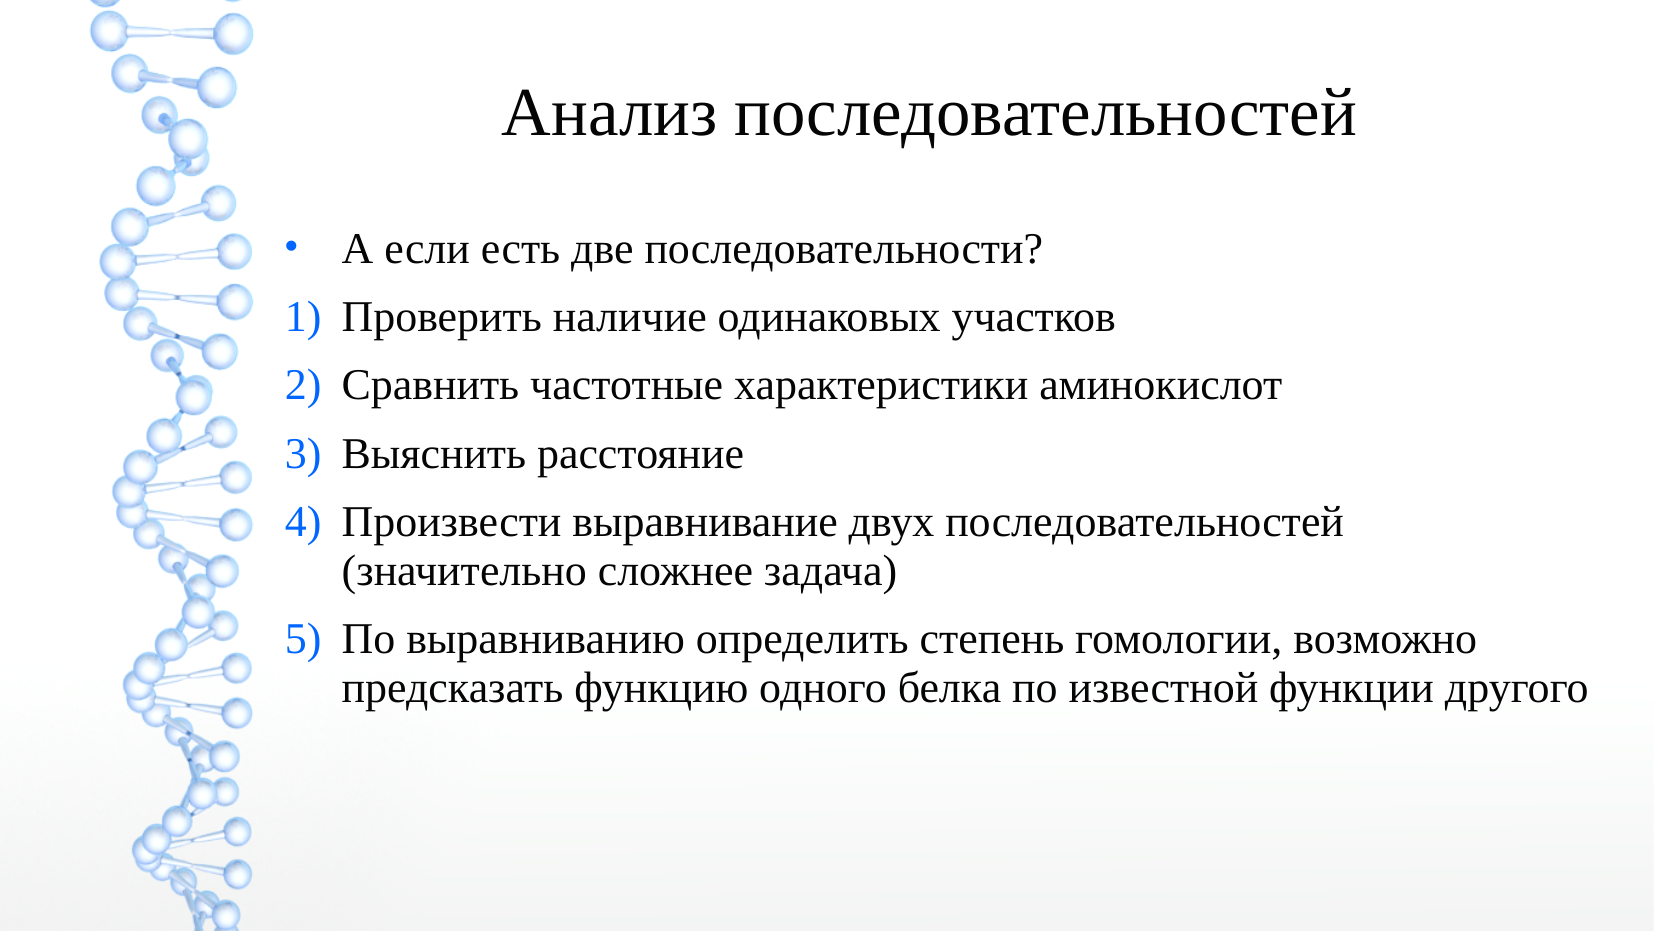

Анализ последовательностей
А если есть две последовательности?
Проверить наличие одинаковых участков
Сравнить частотные характеристики аминокислот
Выяснить расстояние
Произвести выравнивание двух последовательностей (значительно сложнее задача)
По выравниванию определить степень гомологии, возможно предсказать функцию одного белка по известной функции другого